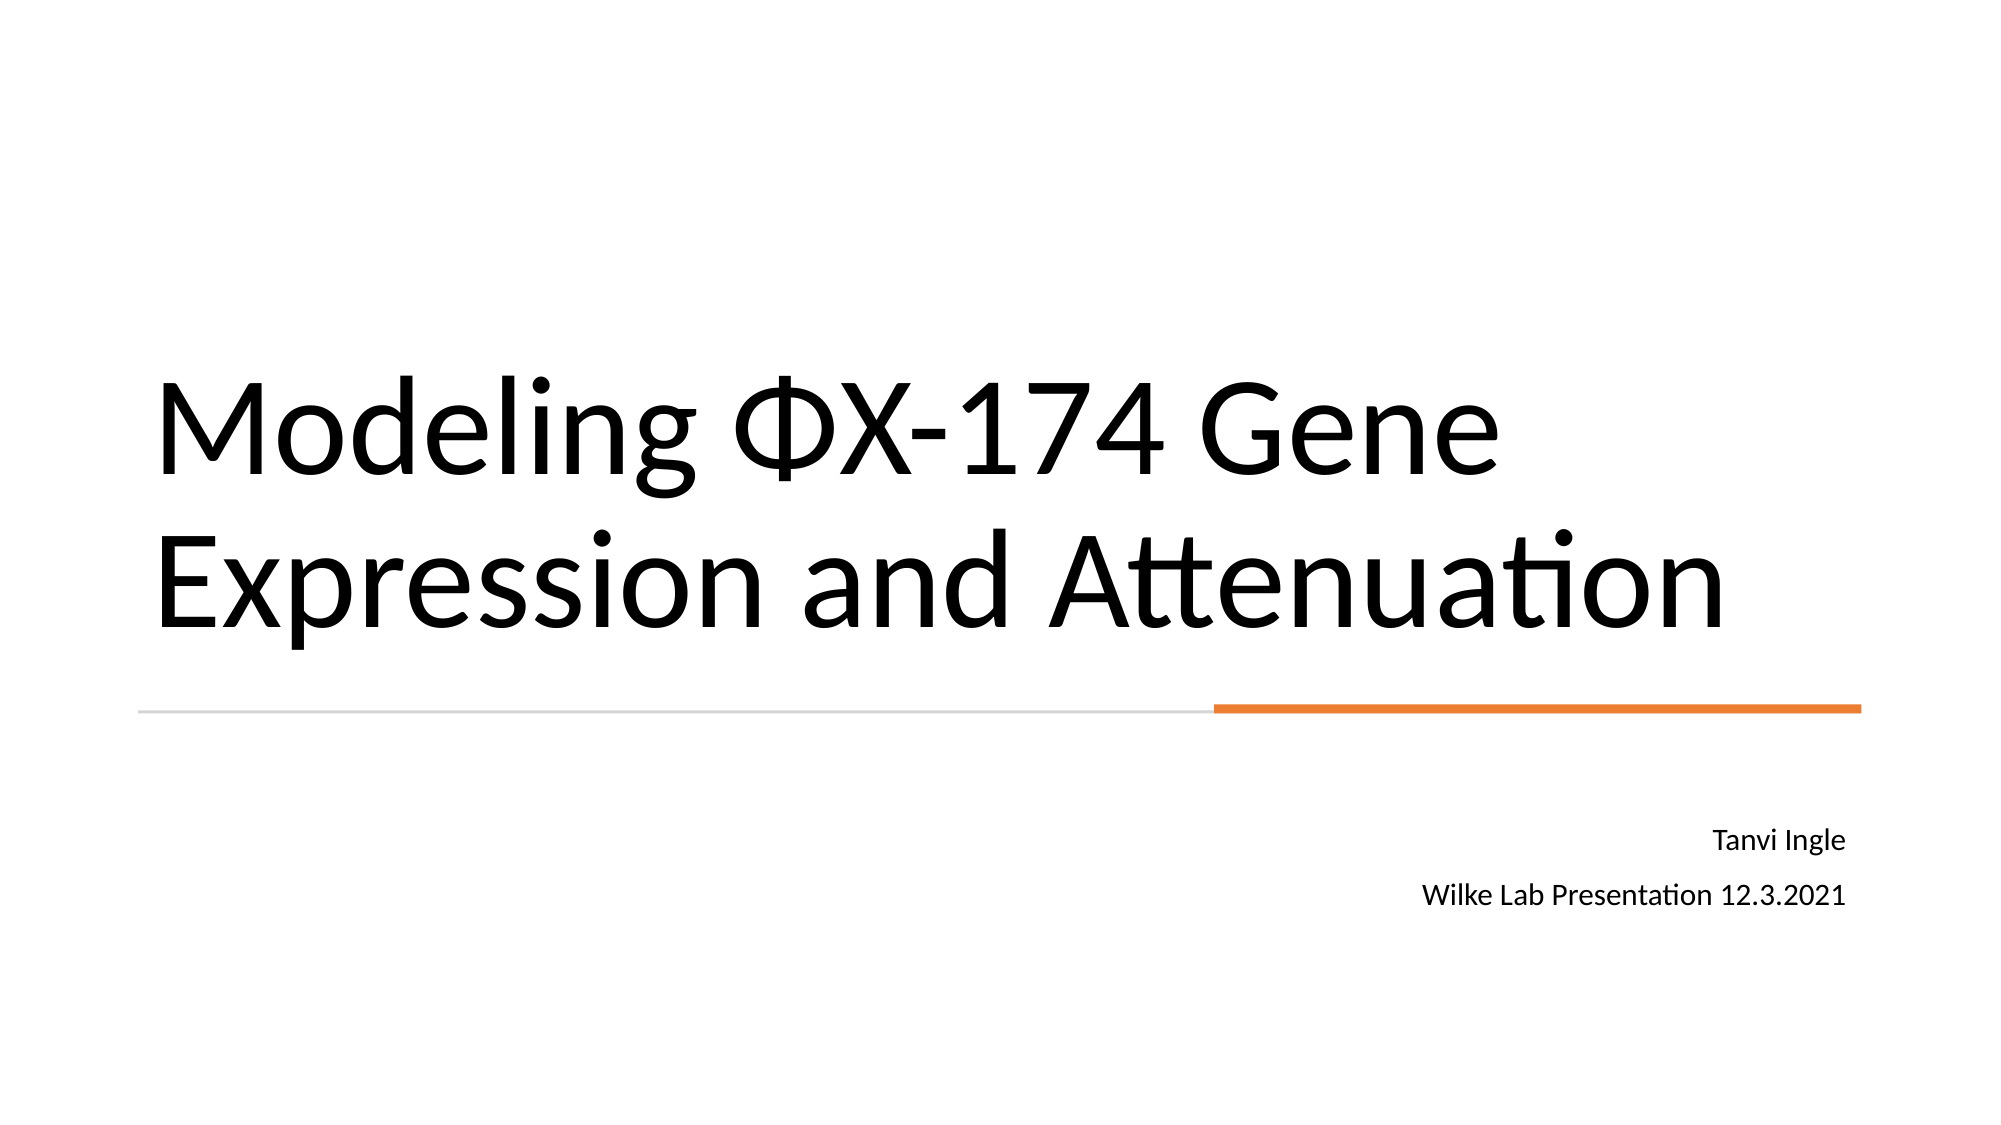

# Modeling ΦX-174 Gene Expression and Attenuation

Tanvi Ingle
Wilke Lab Presentation 12.3.2021